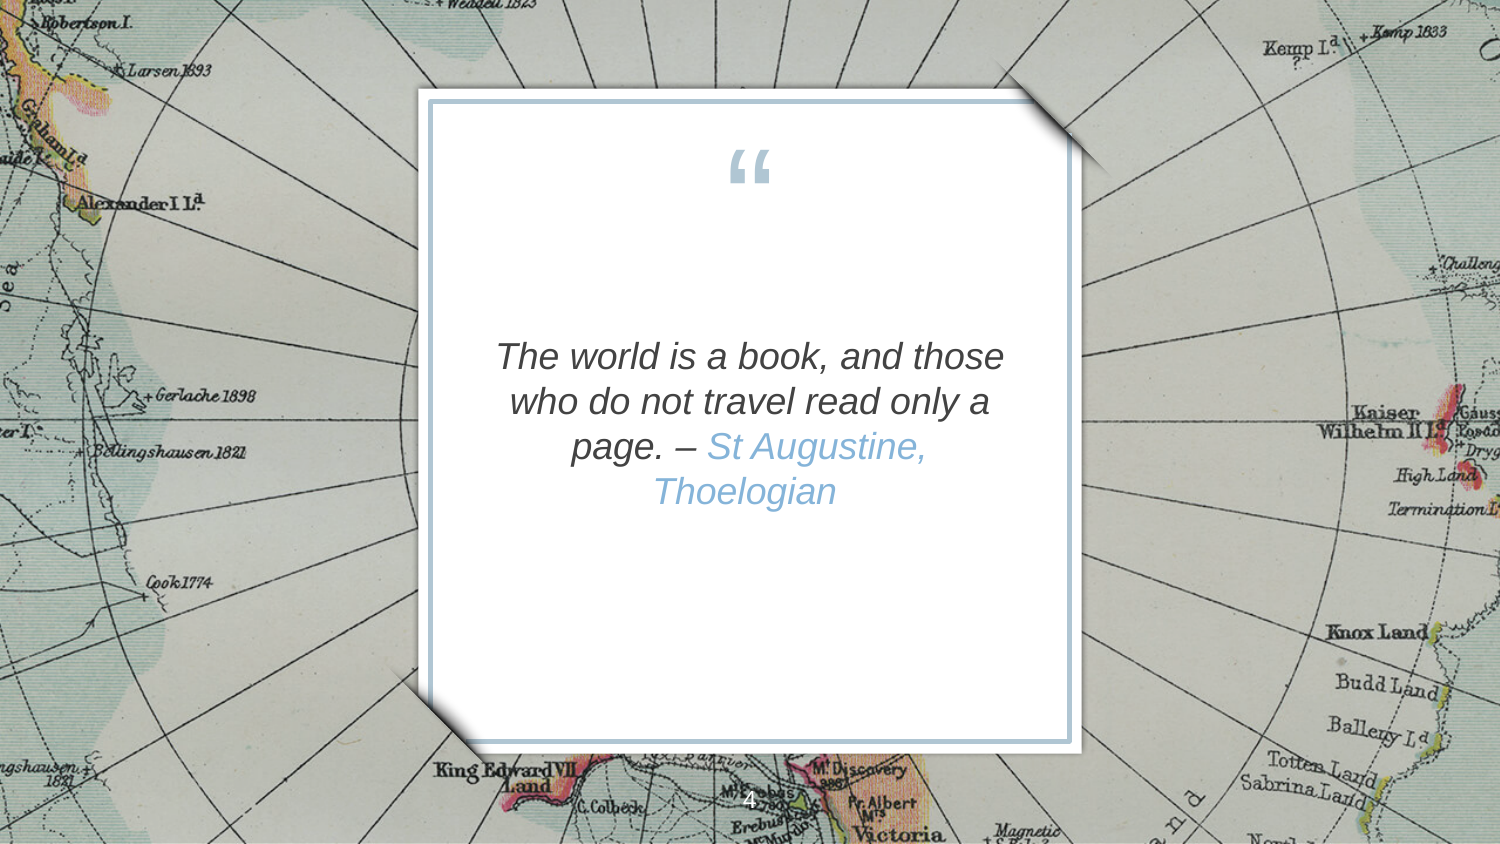

The world is a book, and those who do not travel read only a page. – St Augustine, Thoelogian
4